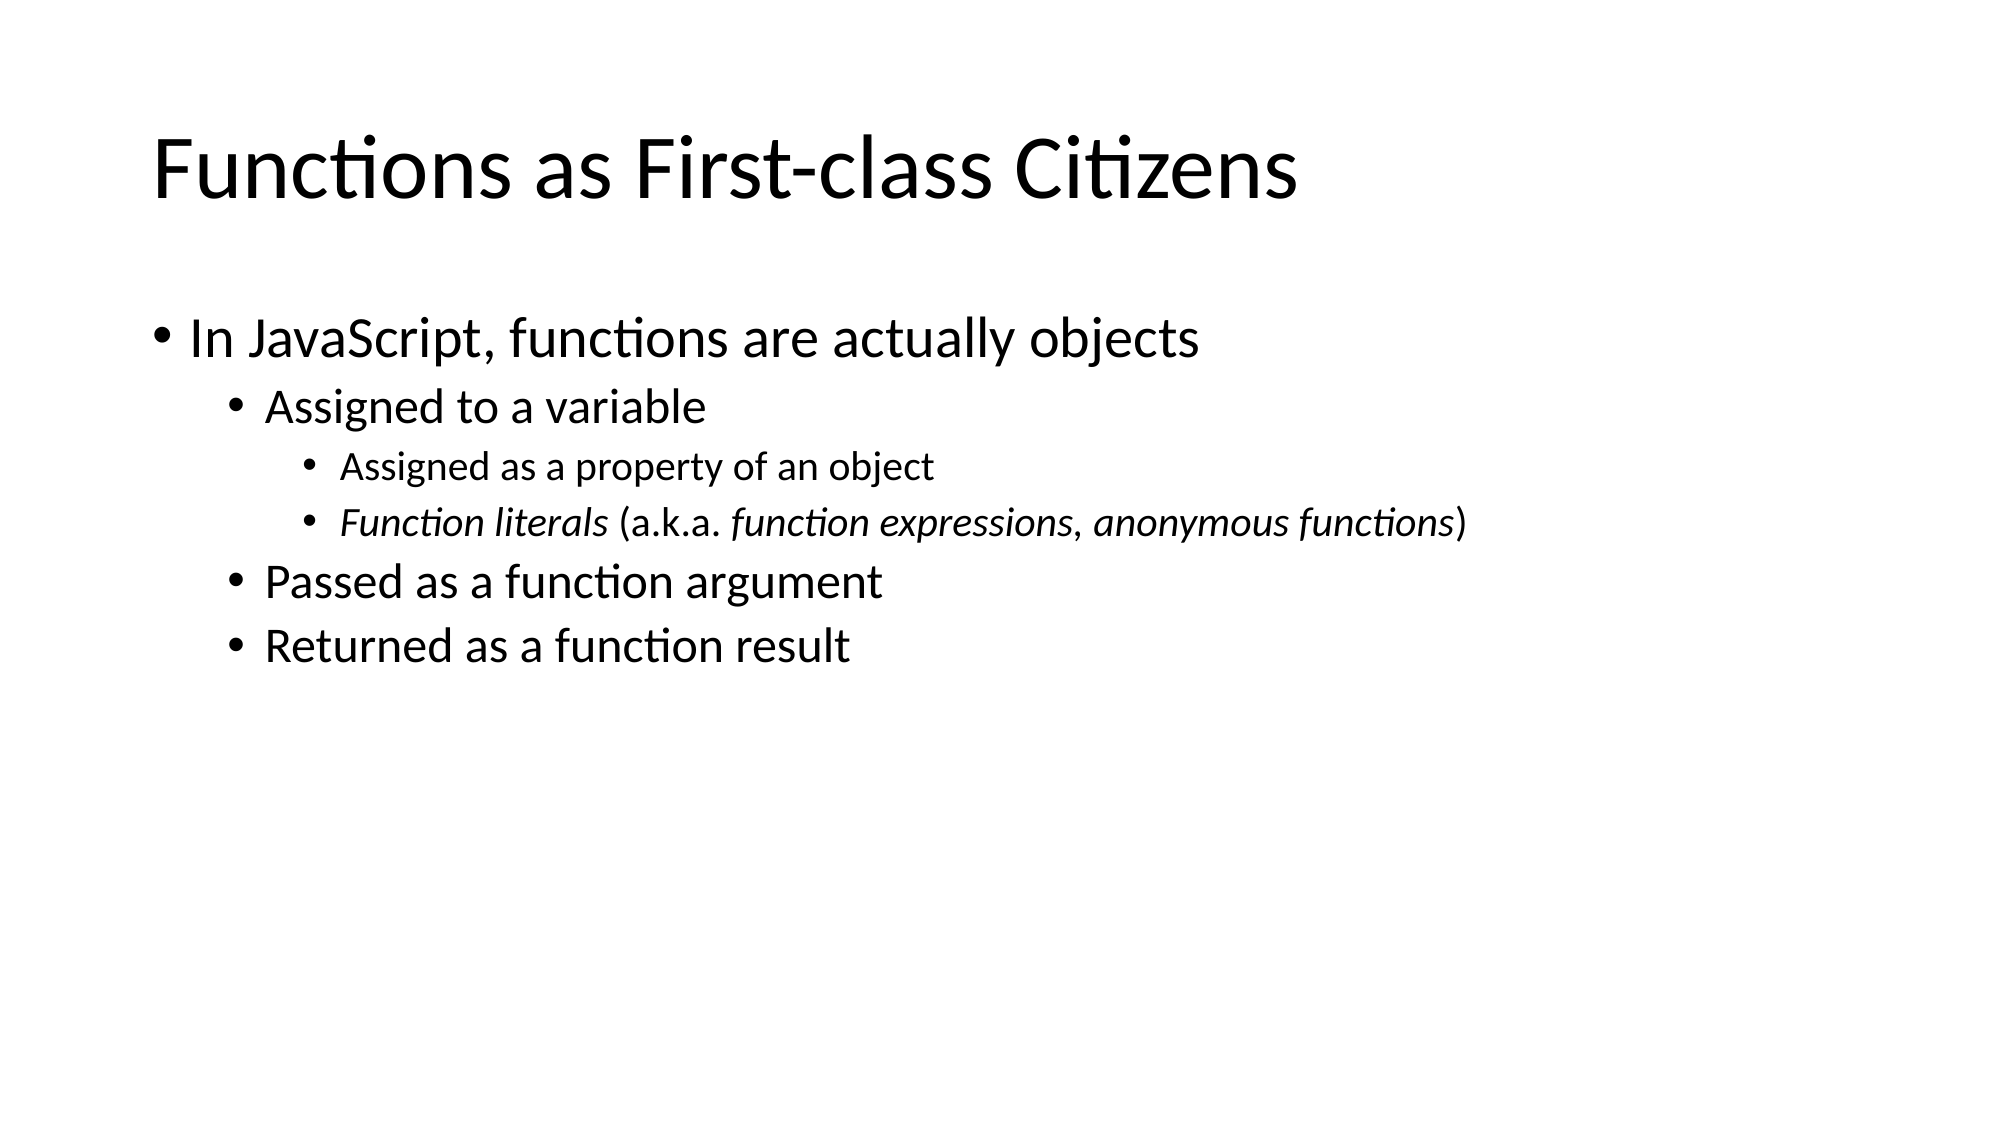

# Functions as First-class Citizens
In JavaScript, functions are actually objects
Assigned to a variable
Assigned as a property of an object
Function literals (a.k.a. function expressions, anonymous functions)
Passed as a function argument
Returned as a function result